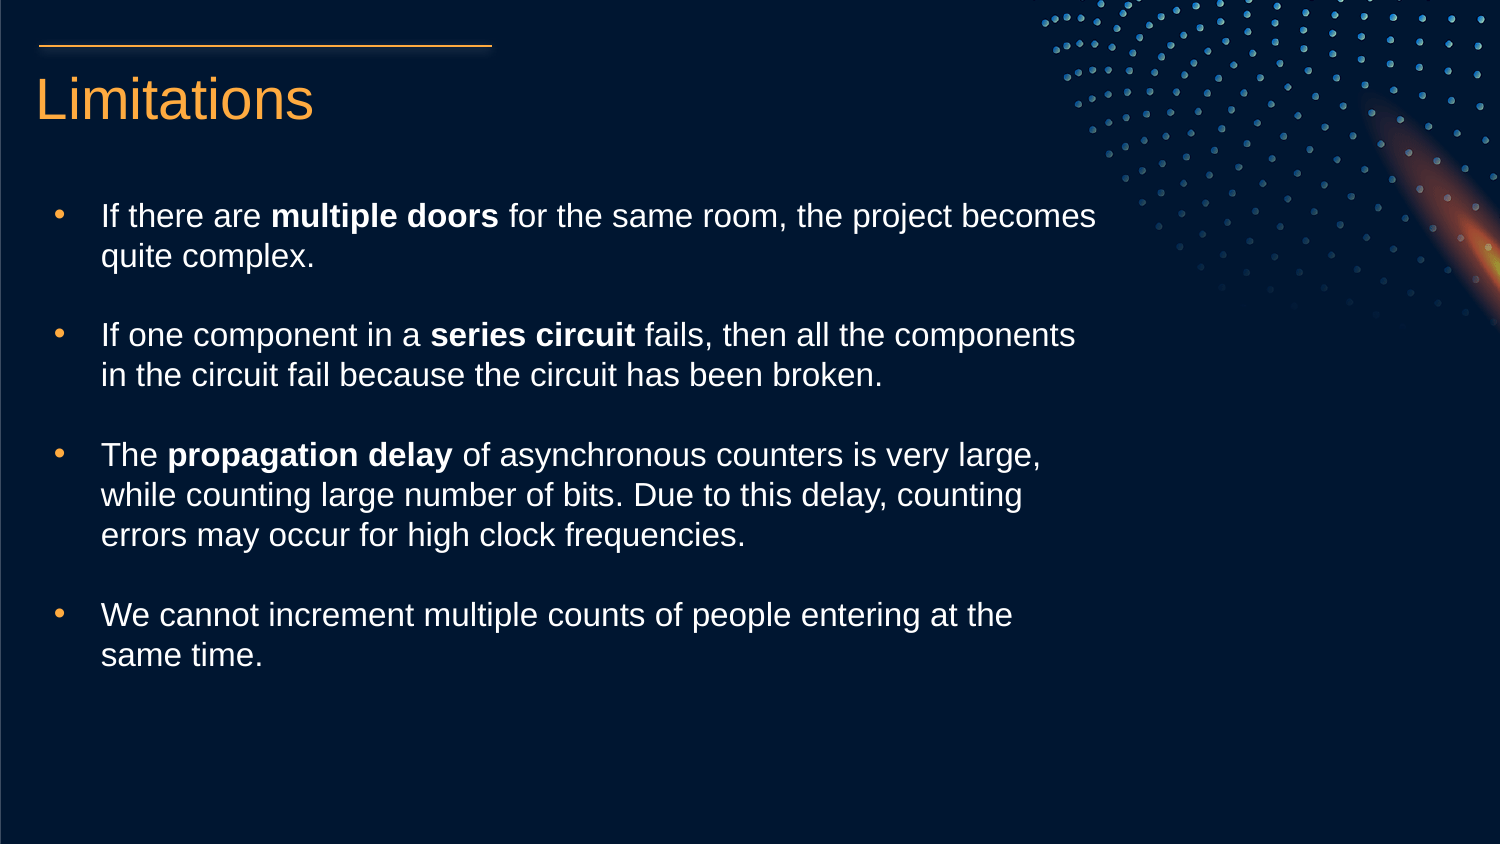

# Limitations

If there are multiple doors for the same room, the project becomes quite complex.

If one component in a series circuit fails, then all the components in the circuit fail because the circuit has been broken.

The propagation delay of asynchronous counters is very large, while counting large number of bits. Due to this delay, counting errors may occur for high clock frequencies.

We cannot increment multiple counts of people entering at the same time.